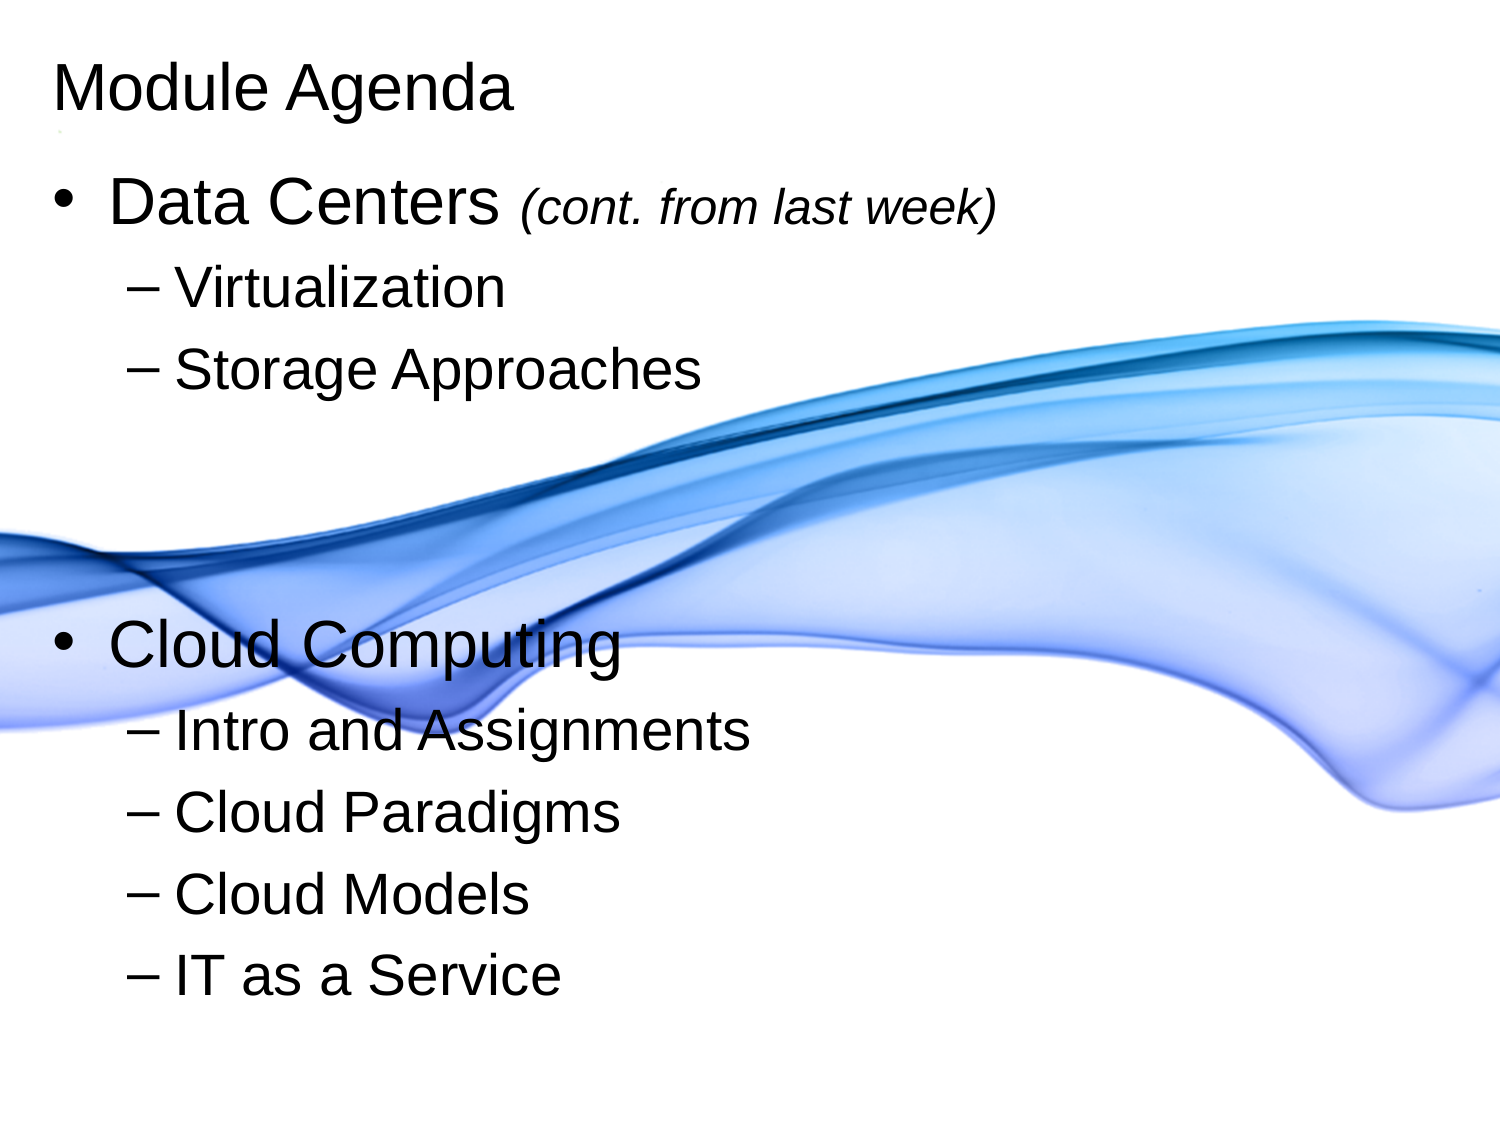

# Module Agenda
Data Centers (cont. from last week)
Virtualization
Storage Approaches

Cloud Computing
Intro and Assignments
Cloud Paradigms
Cloud Models
IT as a Service